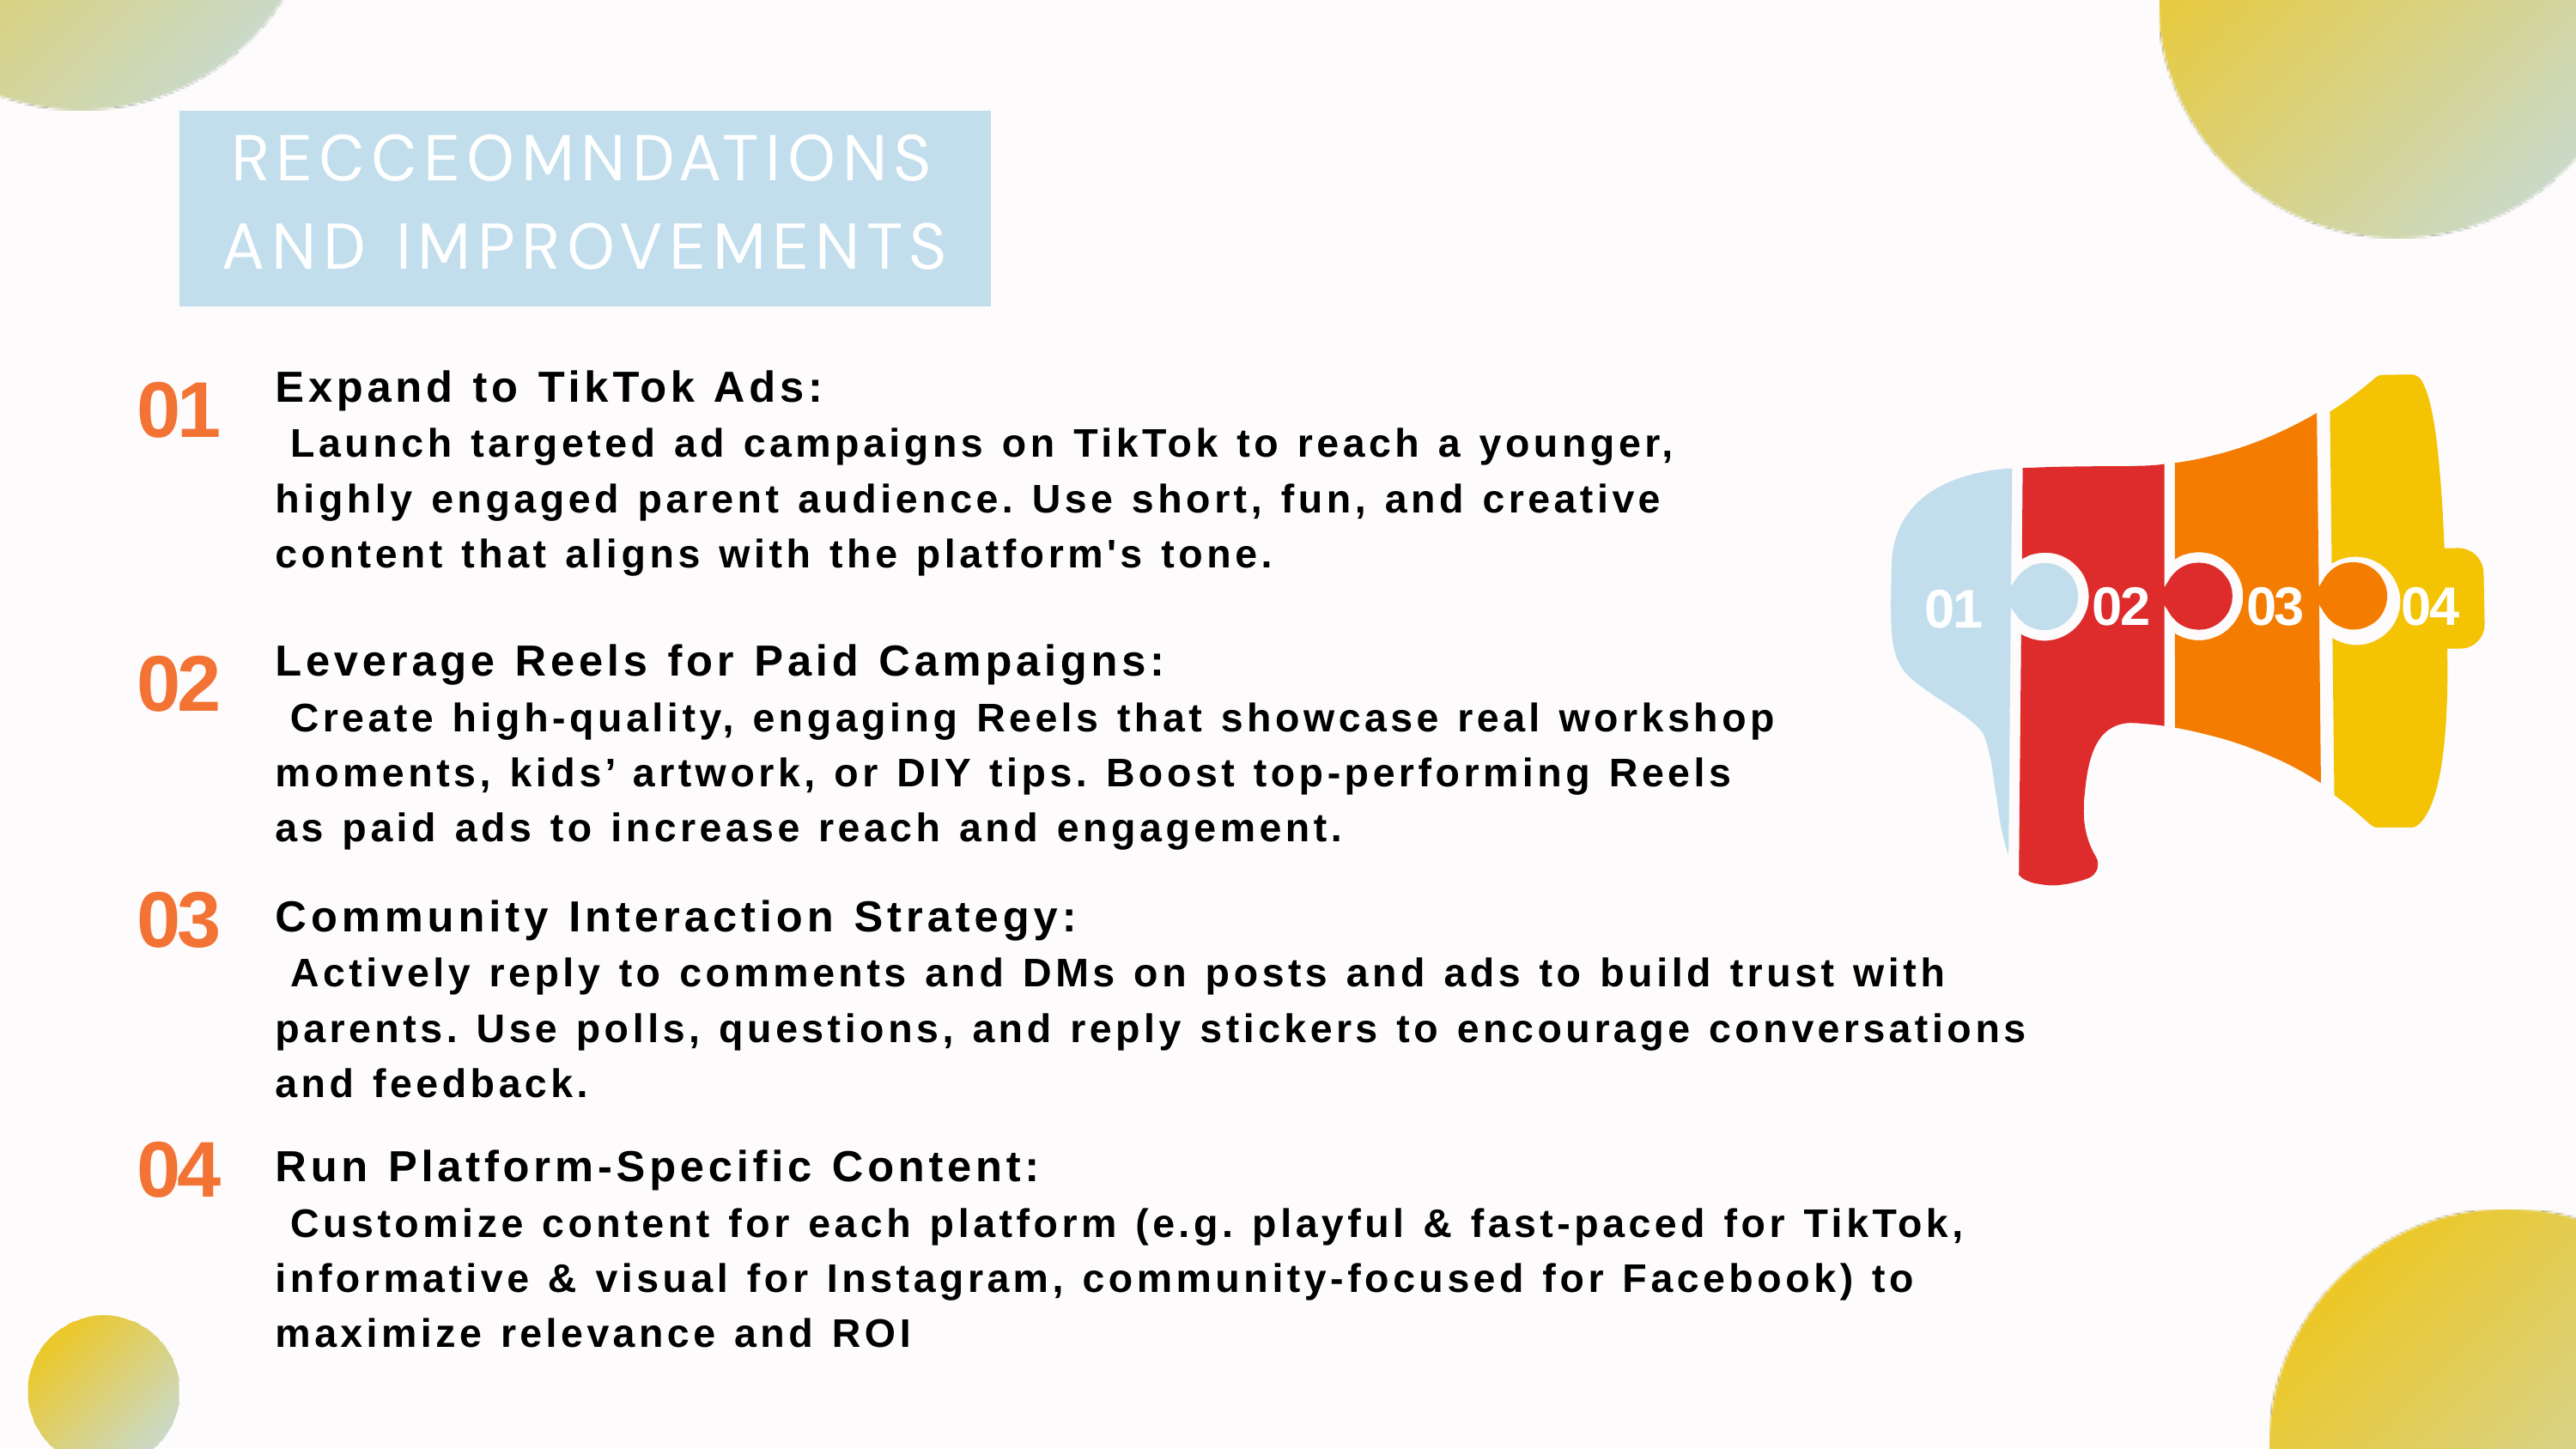

RECCEOMNDATIONS AND IMPROVEMENTS
01
Expand to TikTok Ads:
 Launch targeted ad campaigns on TikTok to reach a younger, highly engaged parent audience. Use short, fun, and creative content that aligns with the platform's tone.

02
03
04
01
02
Leverage Reels for Paid Campaigns:
 Create high-quality, engaging Reels that showcase real workshop moments, kids’ artwork, or DIY tips. Boost top-performing Reels as paid ads to increase reach and engagement.
03
Community Interaction Strategy:
 Actively reply to comments and DMs on posts and ads to build trust with parents. Use polls, questions, and reply stickers to encourage conversations and feedback.
04
Run Platform-Specific Content:
 Customize content for each platform (e.g. playful & fast-paced for TikTok, informative & visual for Instagram, community-focused for Facebook) to maximize relevance and ROI